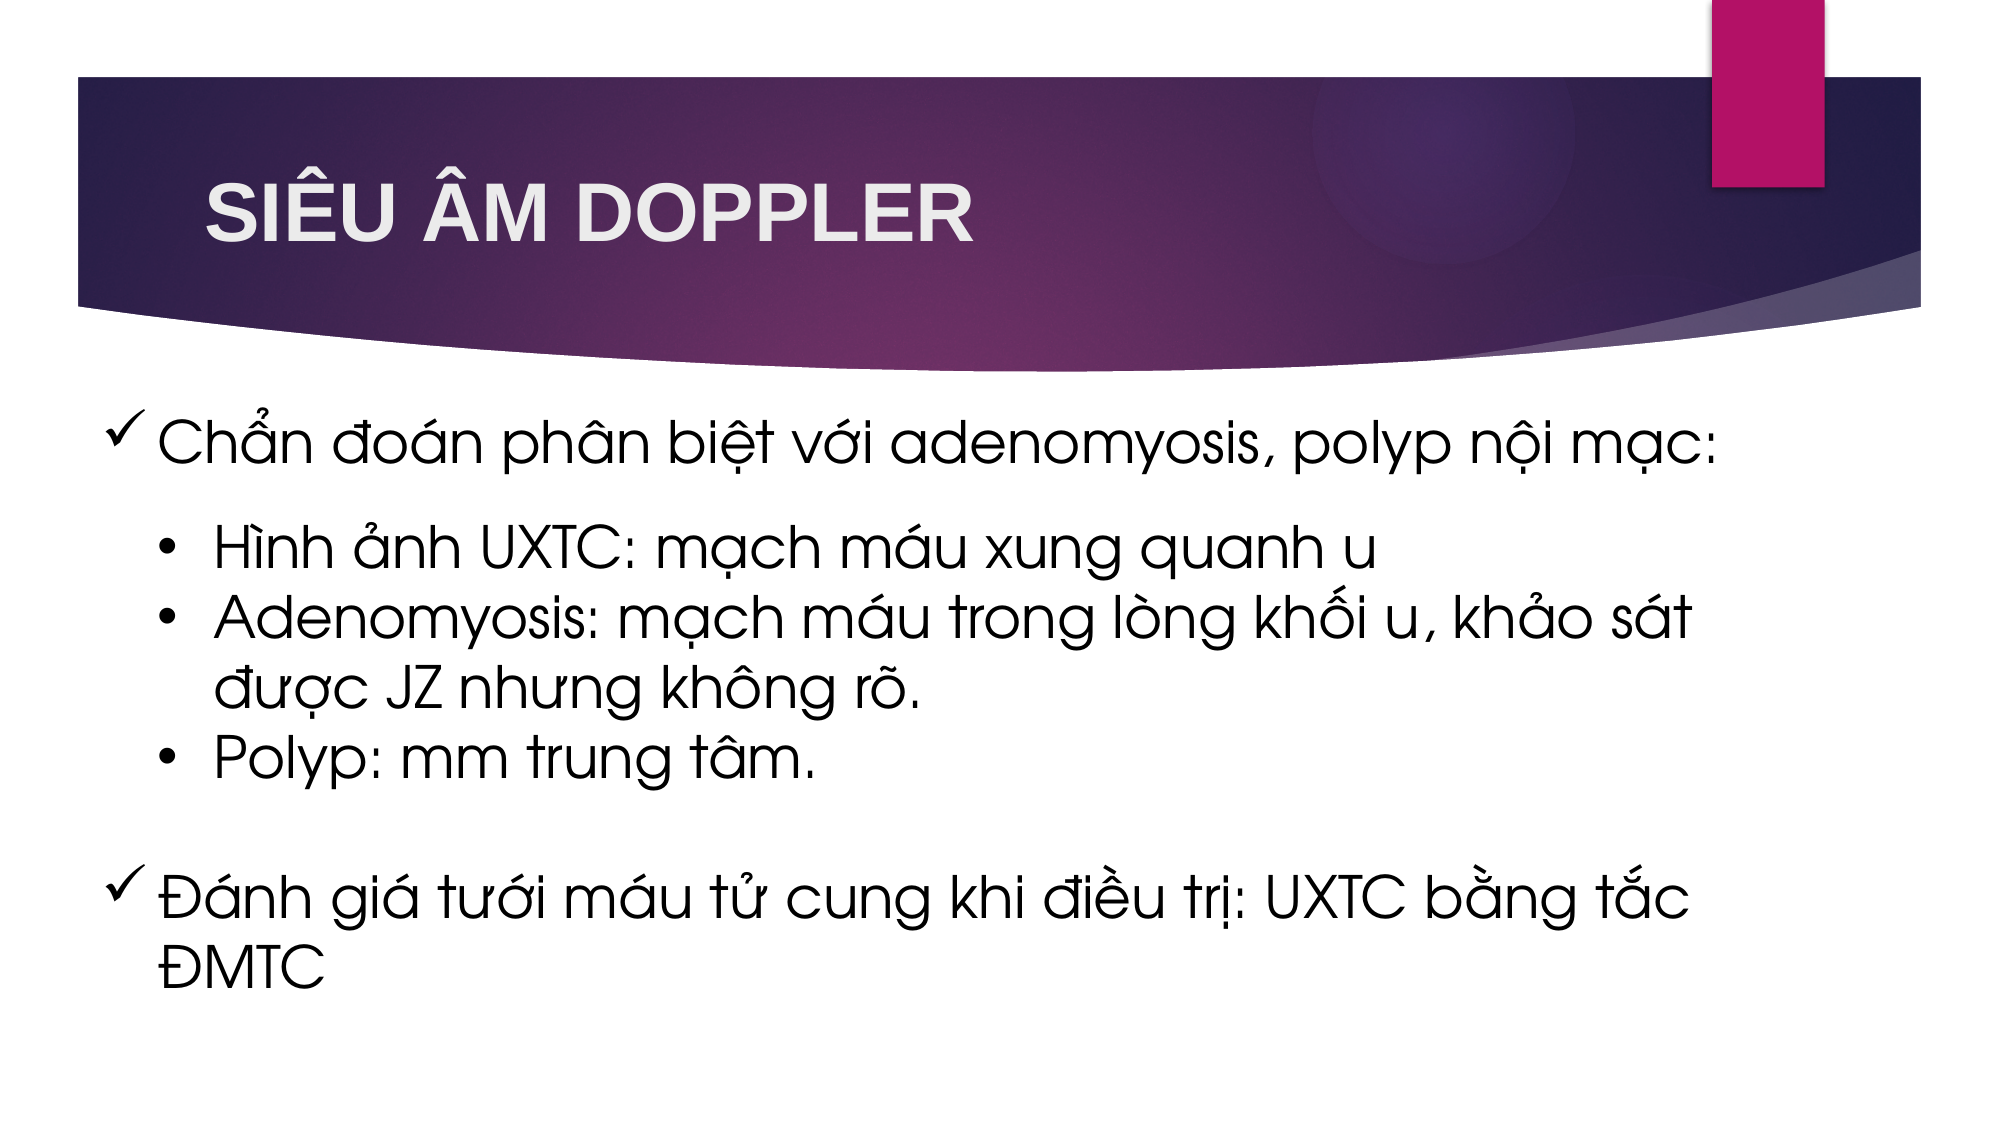

# SIÊU ÂM DOPPLER
Chẩn đoán phân biệt với adenomyosis, polyp nội mạc:
Hình ảnh UXTC: mạch máu xung quanh u
Adenomyosis: mạch máu trong lòng khối u, khảo sát được JZ nhưng không rõ.
Polyp: mm trung tâm.
Đánh giá tưới máu tử cung khi điều trị: UXTC bằng tắc ĐMTC